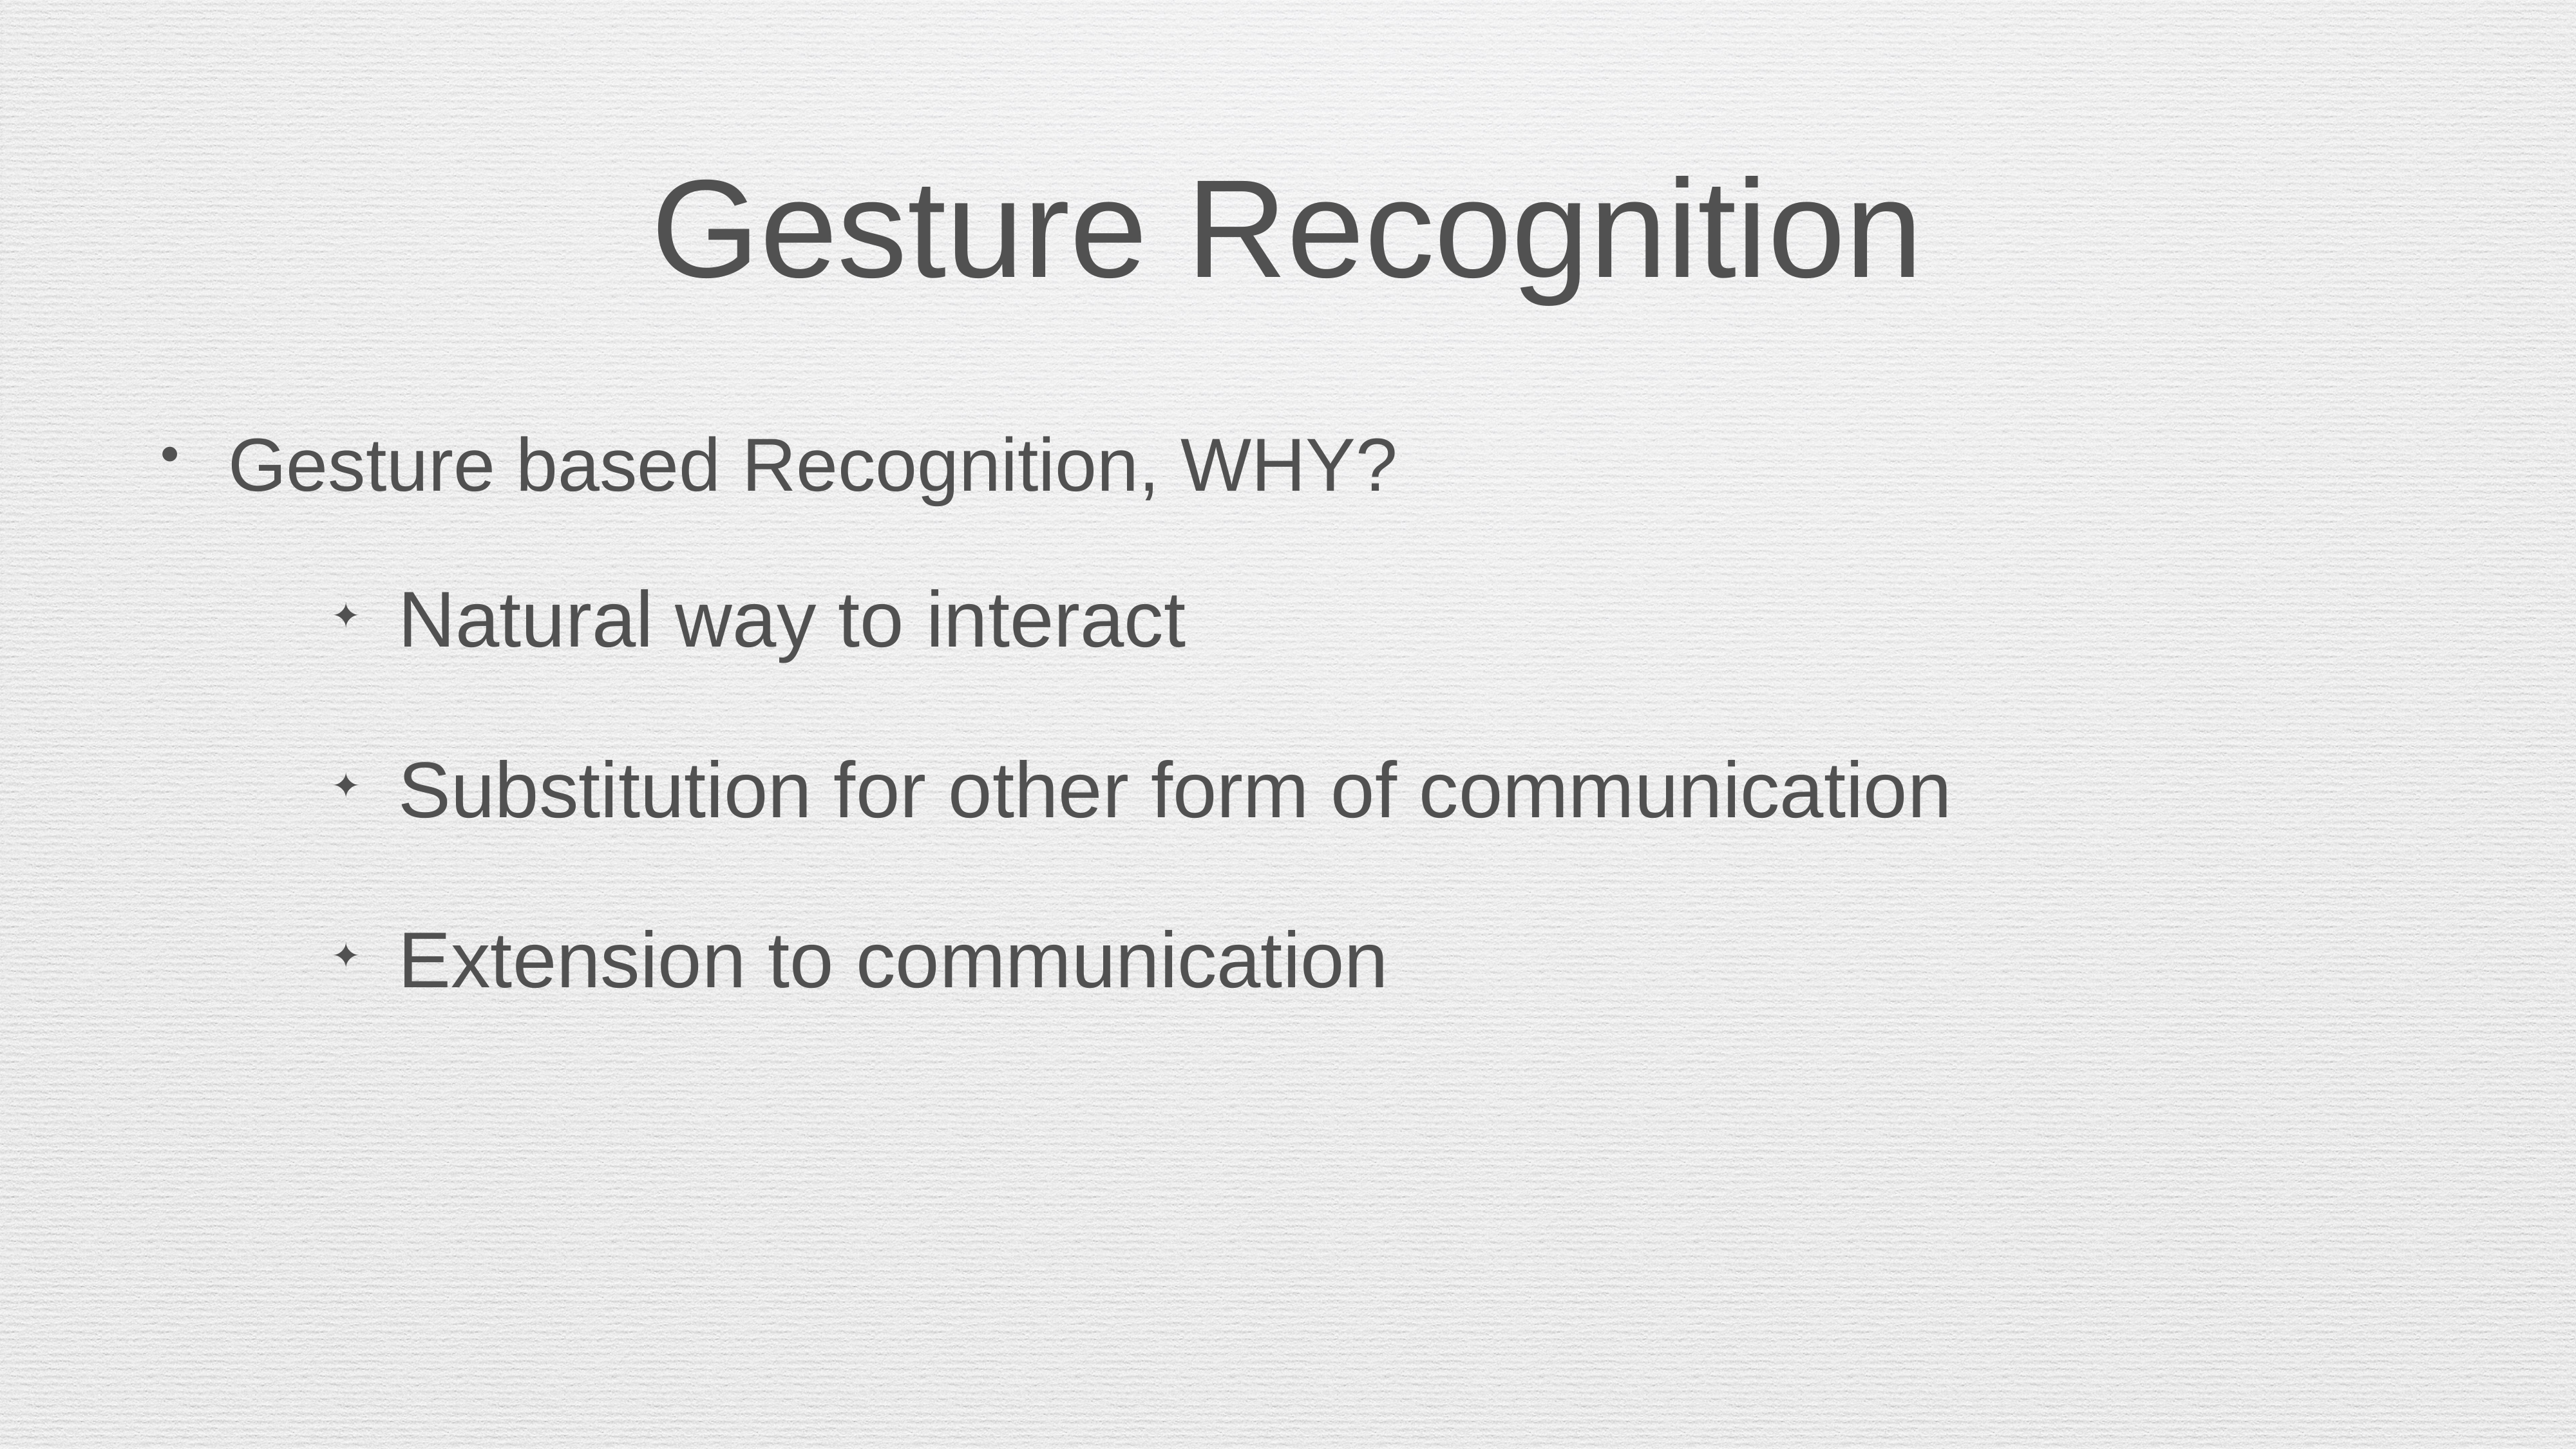

# Gesture Recognition
Gesture based Recognition, WHY?
Natural way to interact
Substitution for other form of communication
Extension to communication